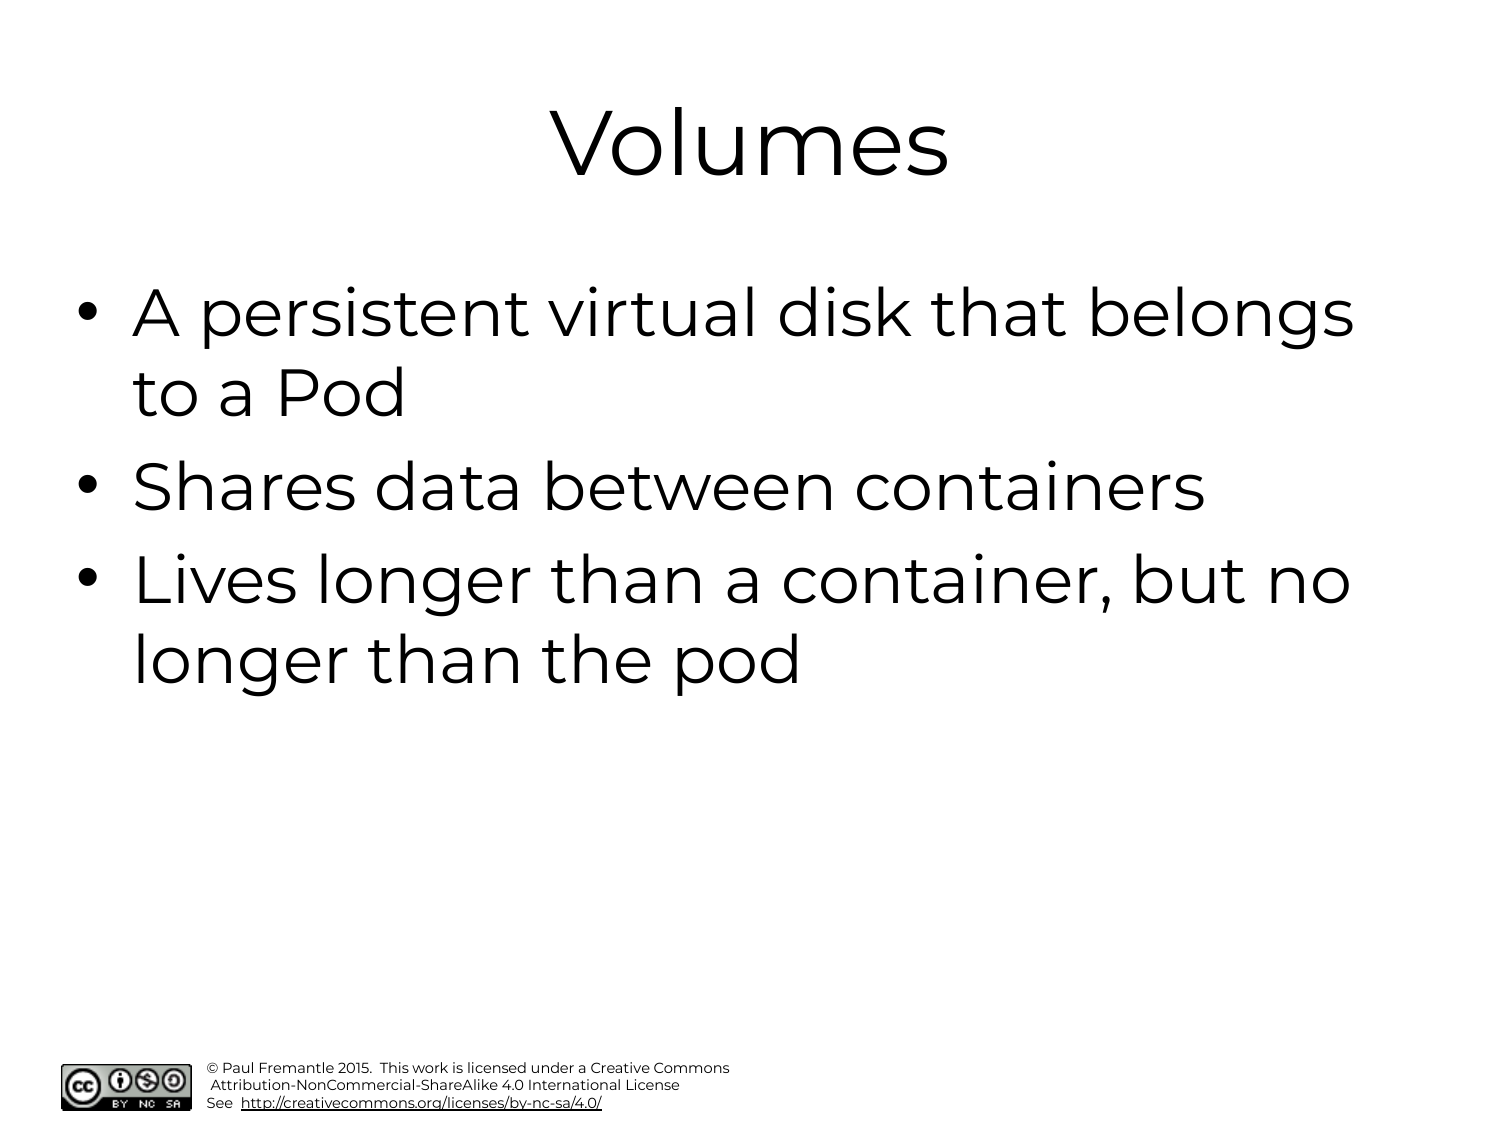

# Volumes
A persistent virtual disk that belongs to a Pod
Shares data between containers
Lives longer than a container, but no longer than the pod